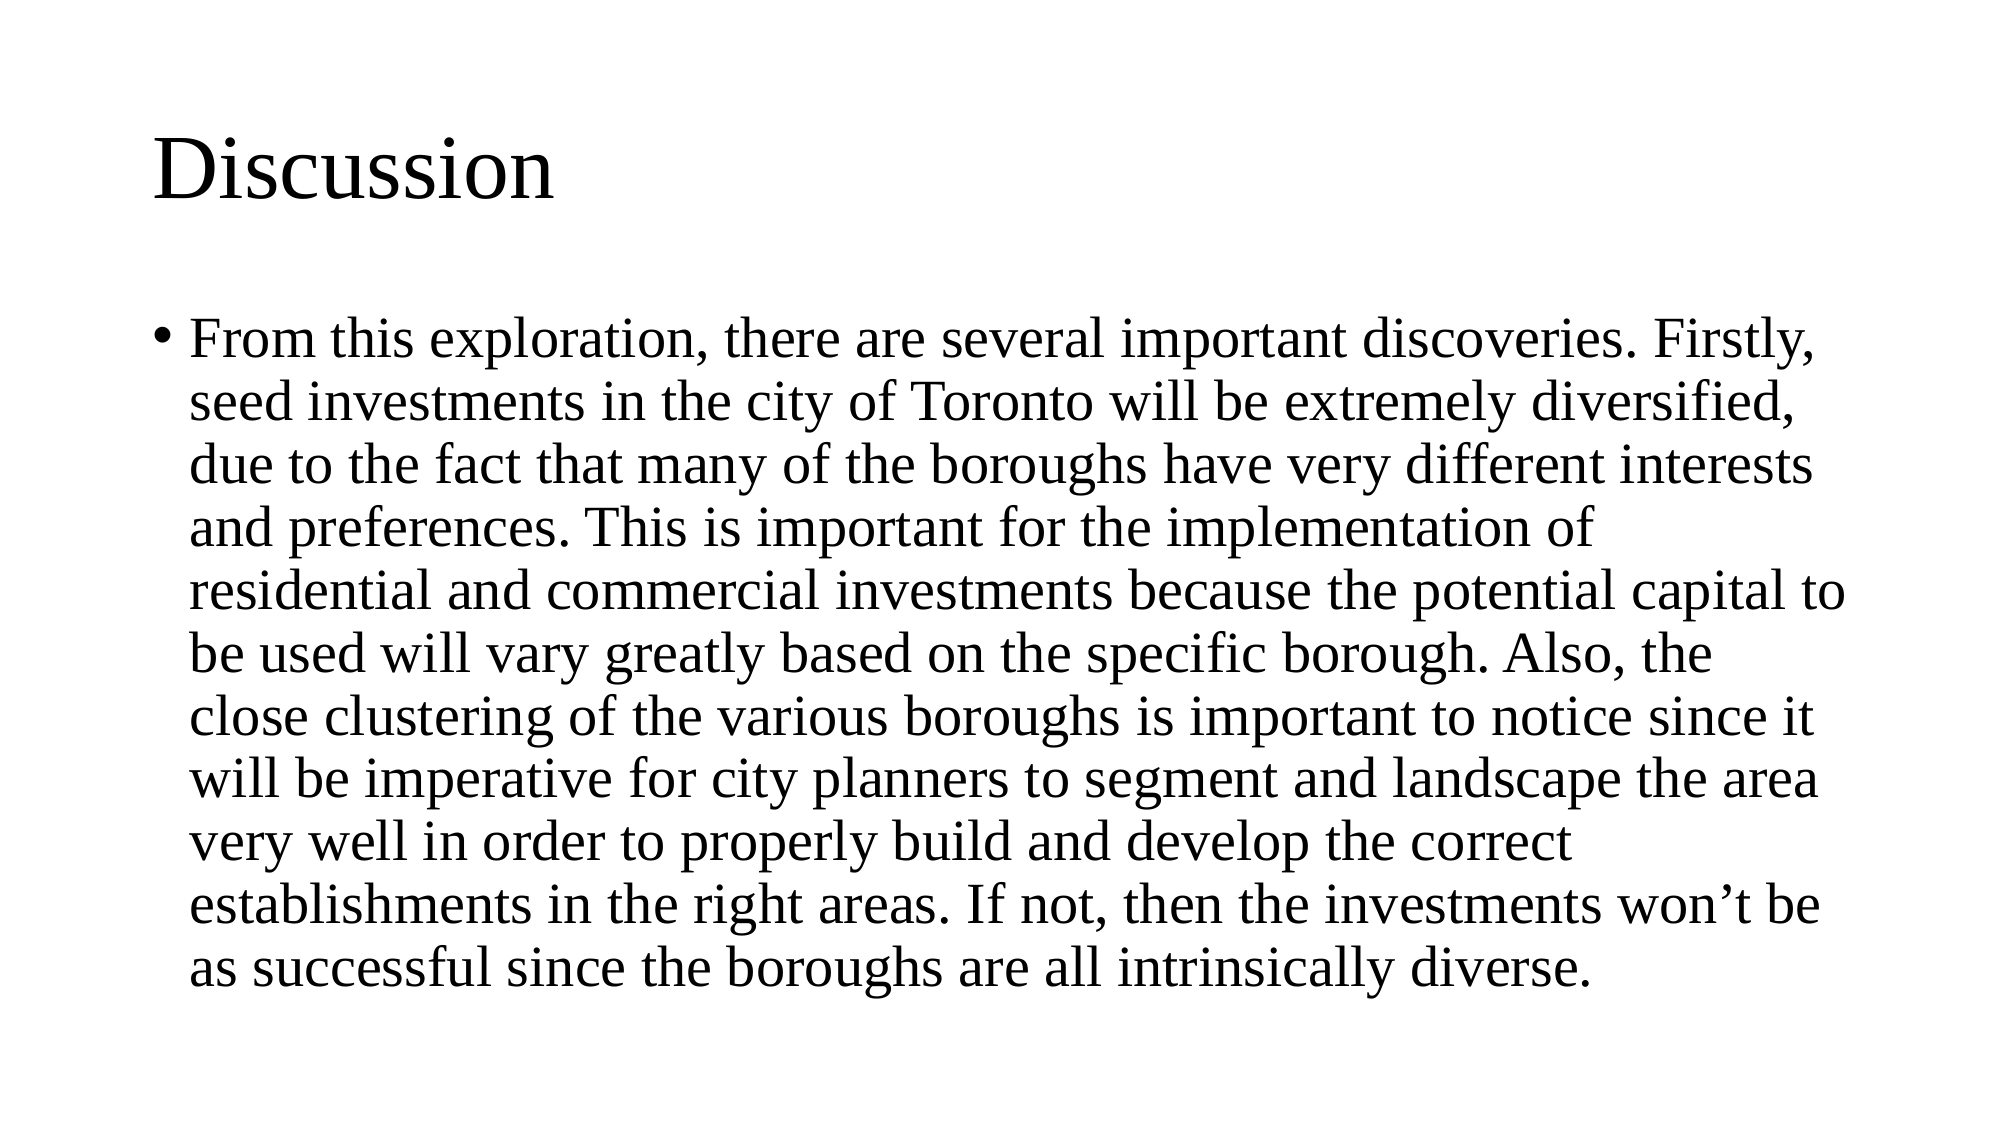

# Discussion
From this exploration, there are several important discoveries. Firstly, seed investments in the city of Toronto will be extremely diversified, due to the fact that many of the boroughs have very different interests and preferences. This is important for the implementation of residential and commercial investments because the potential capital to be used will vary greatly based on the specific borough. Also, the close clustering of the various boroughs is important to notice since it will be imperative for city planners to segment and landscape the area very well in order to properly build and develop the correct establishments in the right areas. If not, then the investments won’t be as successful since the boroughs are all intrinsically diverse.